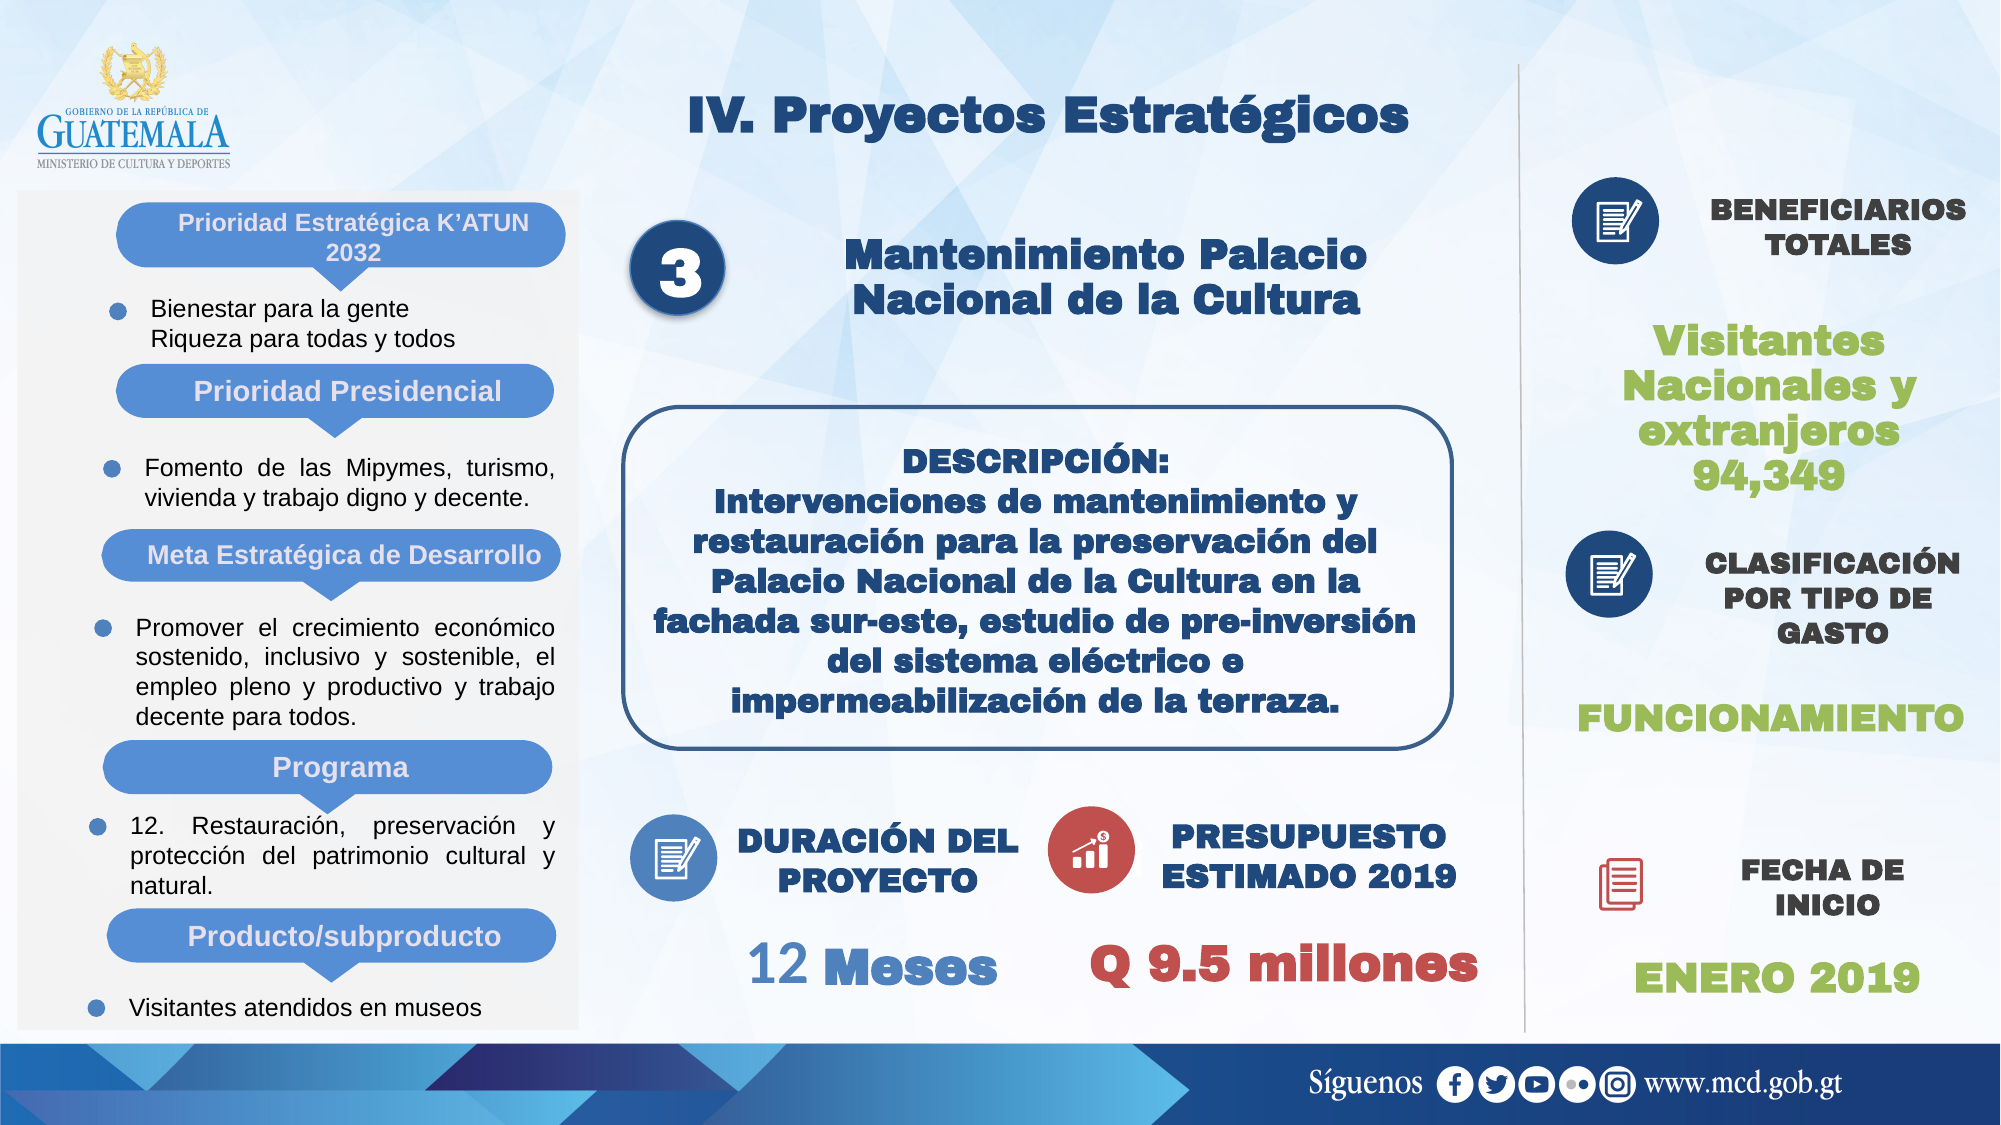

IV. Proyectos Estratégicos

BENEFICIARIOS TOTALES
Visitantes Nacionales y extranjeros
94,349
Prioridad Estratégica K’ATUN 2032
Prioridad Presidencial
Programa

3
Mantenimiento Palacio Nacional de la Cultura
Bienestar para la gente
Riqueza para todas y todos

DESCRIPCIÓN:
Intervenciones de mantenimiento y restauración para la preservación del Palacio Nacional de la Cultura en la fachada sur-este, estudio de pre-inversión del sistema eléctrico e impermeabilización de la terraza.

Fomento de las Mipymes, turismo, vivienda y trabajo digno y decente.

Meta Estratégica de Desarrollo

CLASIFICACIÓN POR TIPO DE  GASTO
FUNCIONAMIENTO
Promover el crecimiento económico sostenido, inclusivo y sostenible, el empleo pleno y productivo y trabajo decente para todos.

12. Restauración, preservación y protección del patrimonio cultural y natural.

PRESUPUESTO ESTIMADO 2019

Q 9.5 millones

DURACIÓN DEL PROYECTO
FECHA DE
INICIO

Producto/subproducto
12 Meses
ENERO 2019
Visitantes atendidos en museos